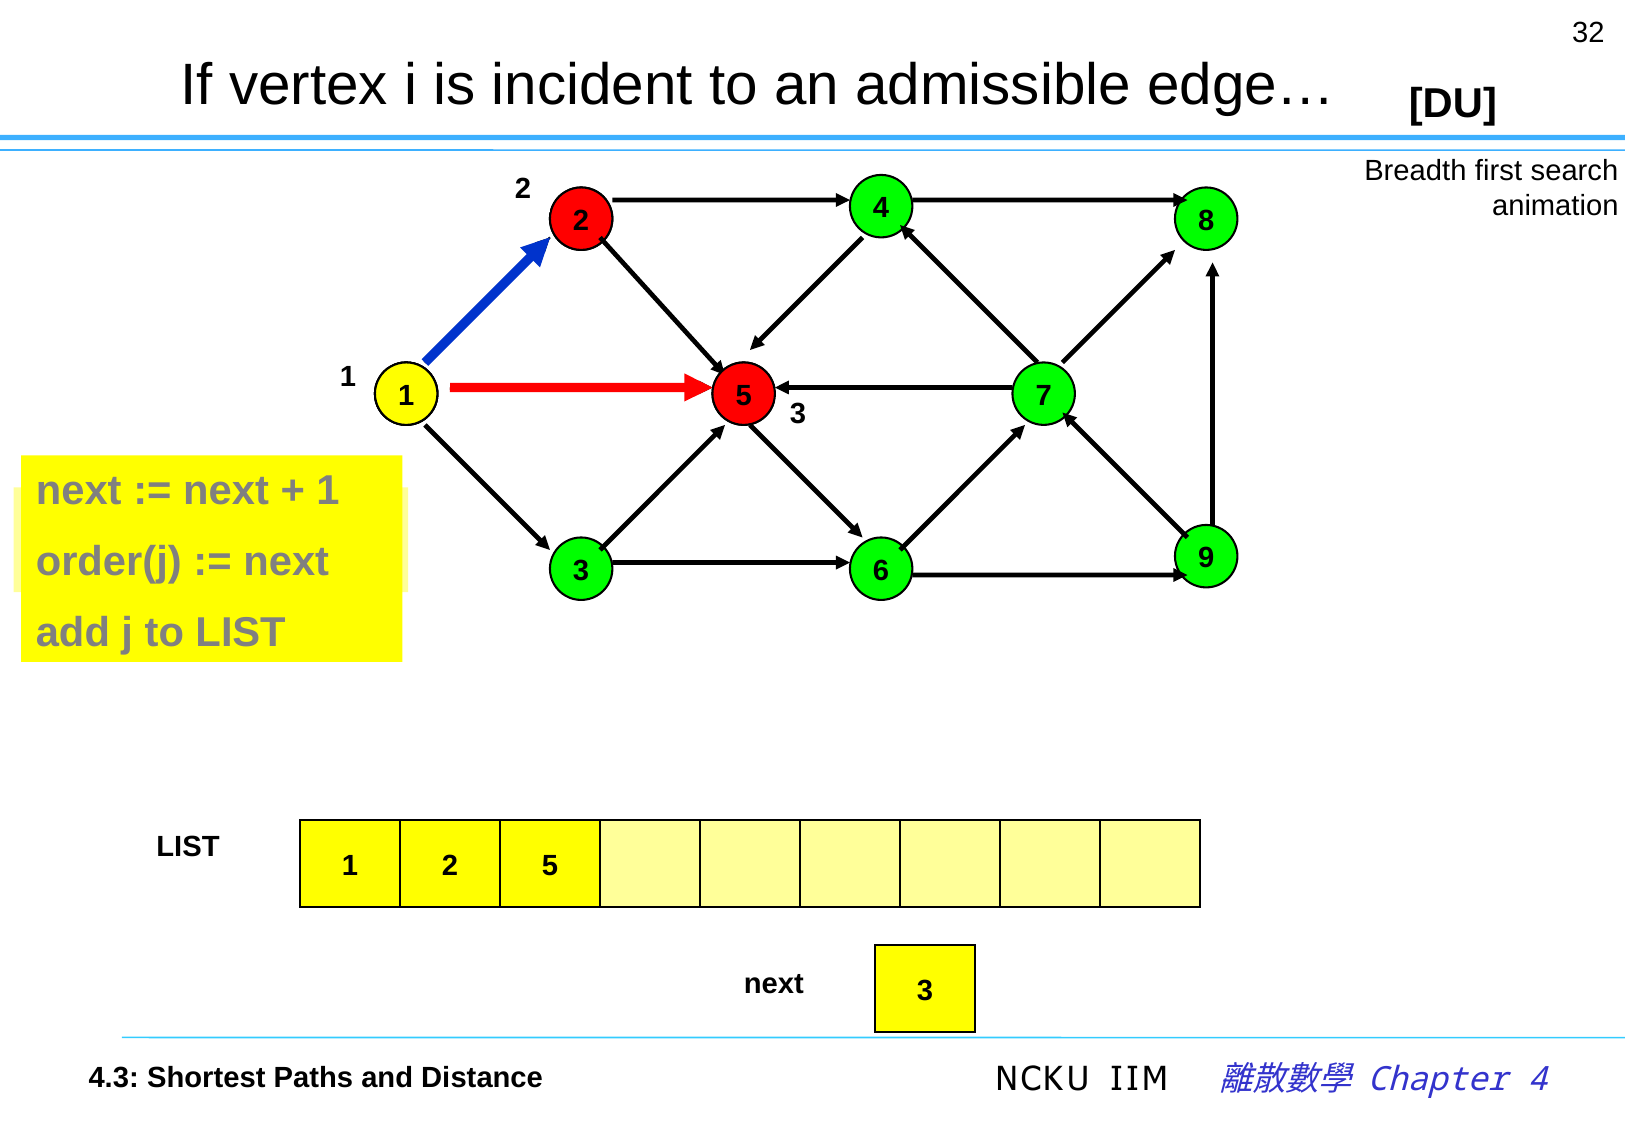

32
# If vertex i is incident to an admissible edge…
[DU]
Breadth first search animation
2
4
2
2
8

1
1
1
1
5
5
7

3

next := next + 1
order(j) := next
add j to LIST
Mark vertex j
pred[j] := i

Select an admissible edge (i,j)
9
3
6

  LIST
1

2

5

2
3
  next
4.3: Shortest Paths and Distance